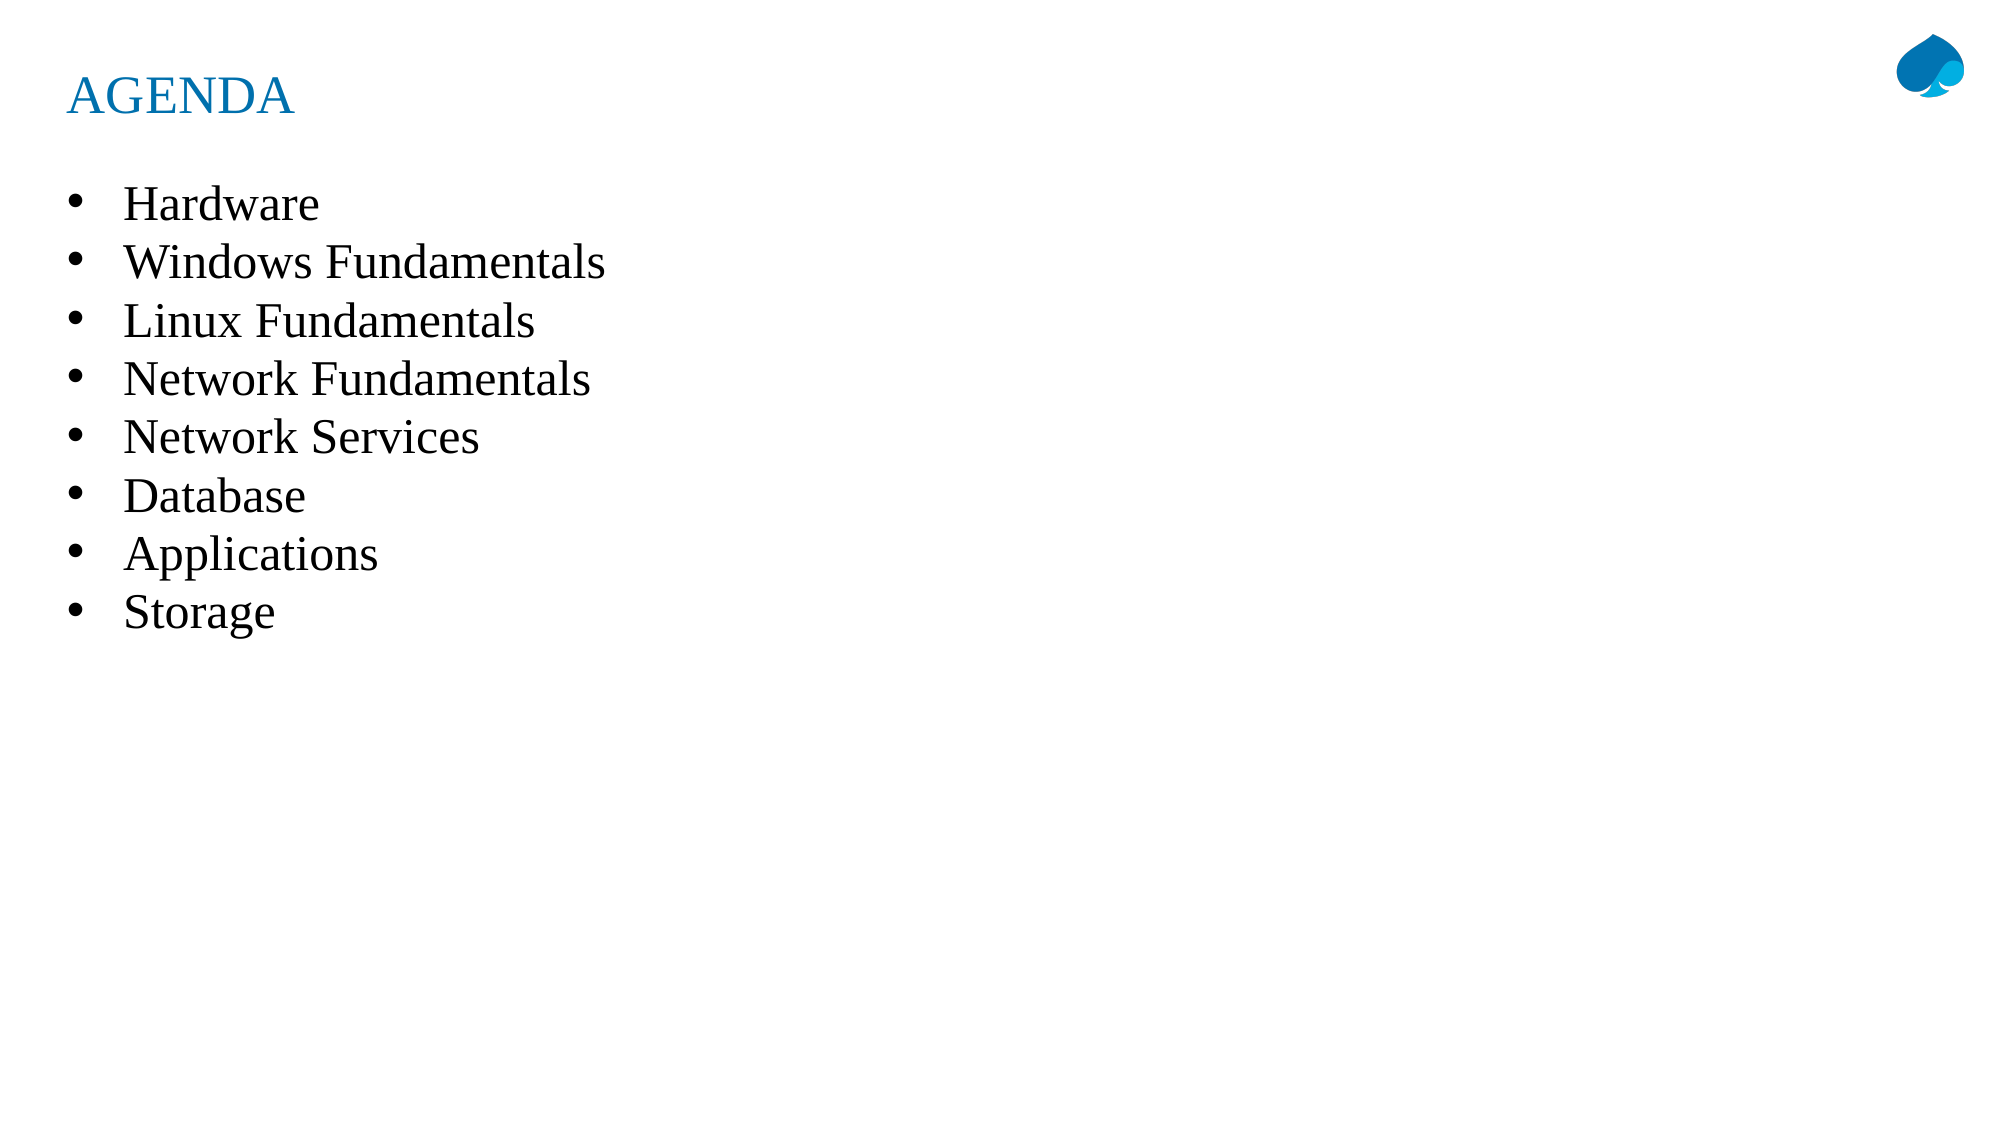

# AGENDA
Hardware
Windows Fundamentals
Linux Fundamentals
Network Fundamentals
Network Services
Database
Applications
Storage